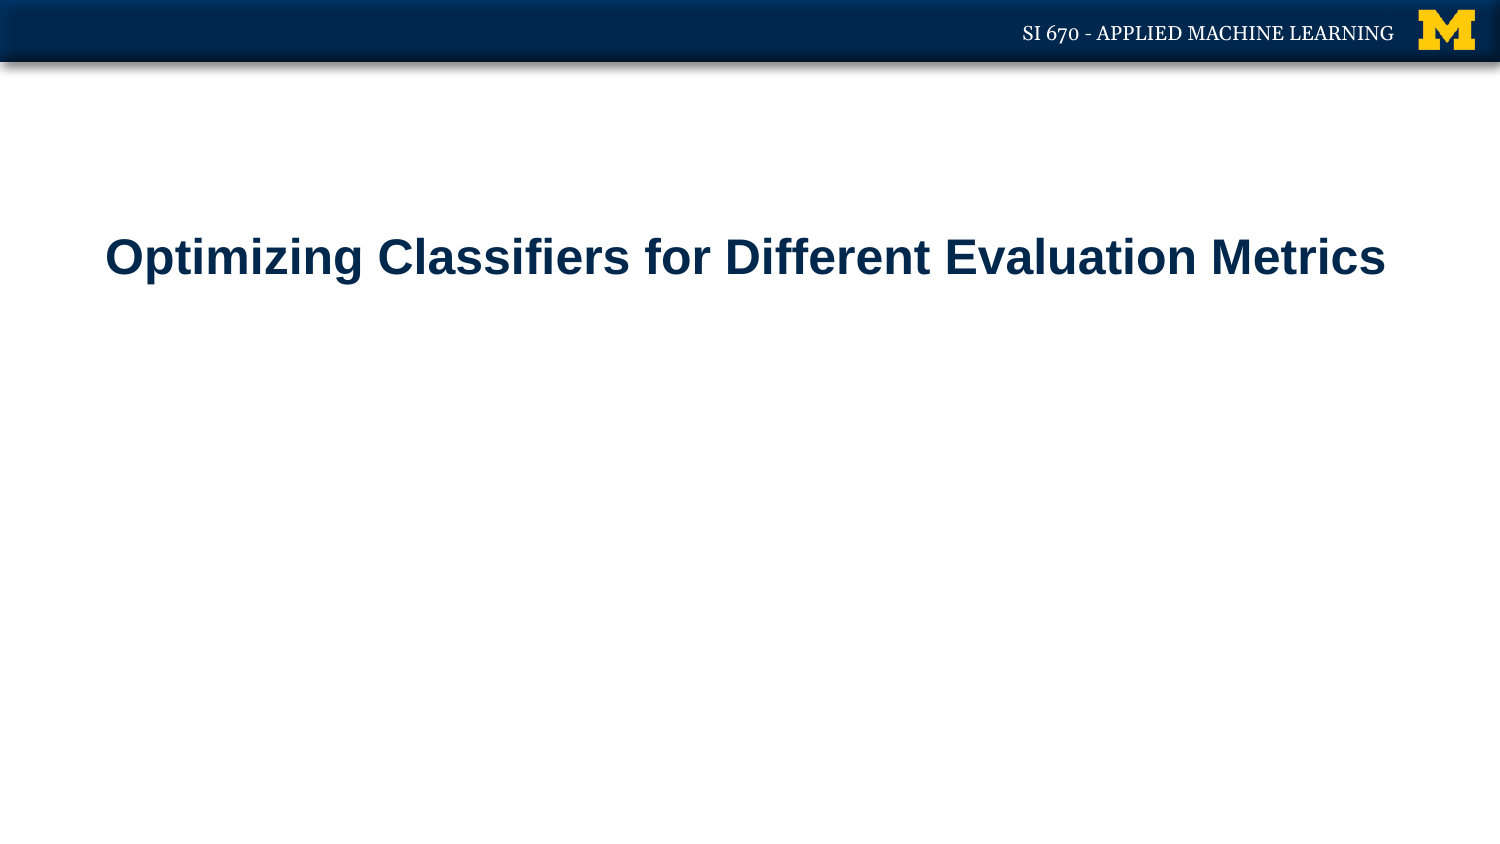

# Optimizing Classifiers for Different Evaluation Metrics